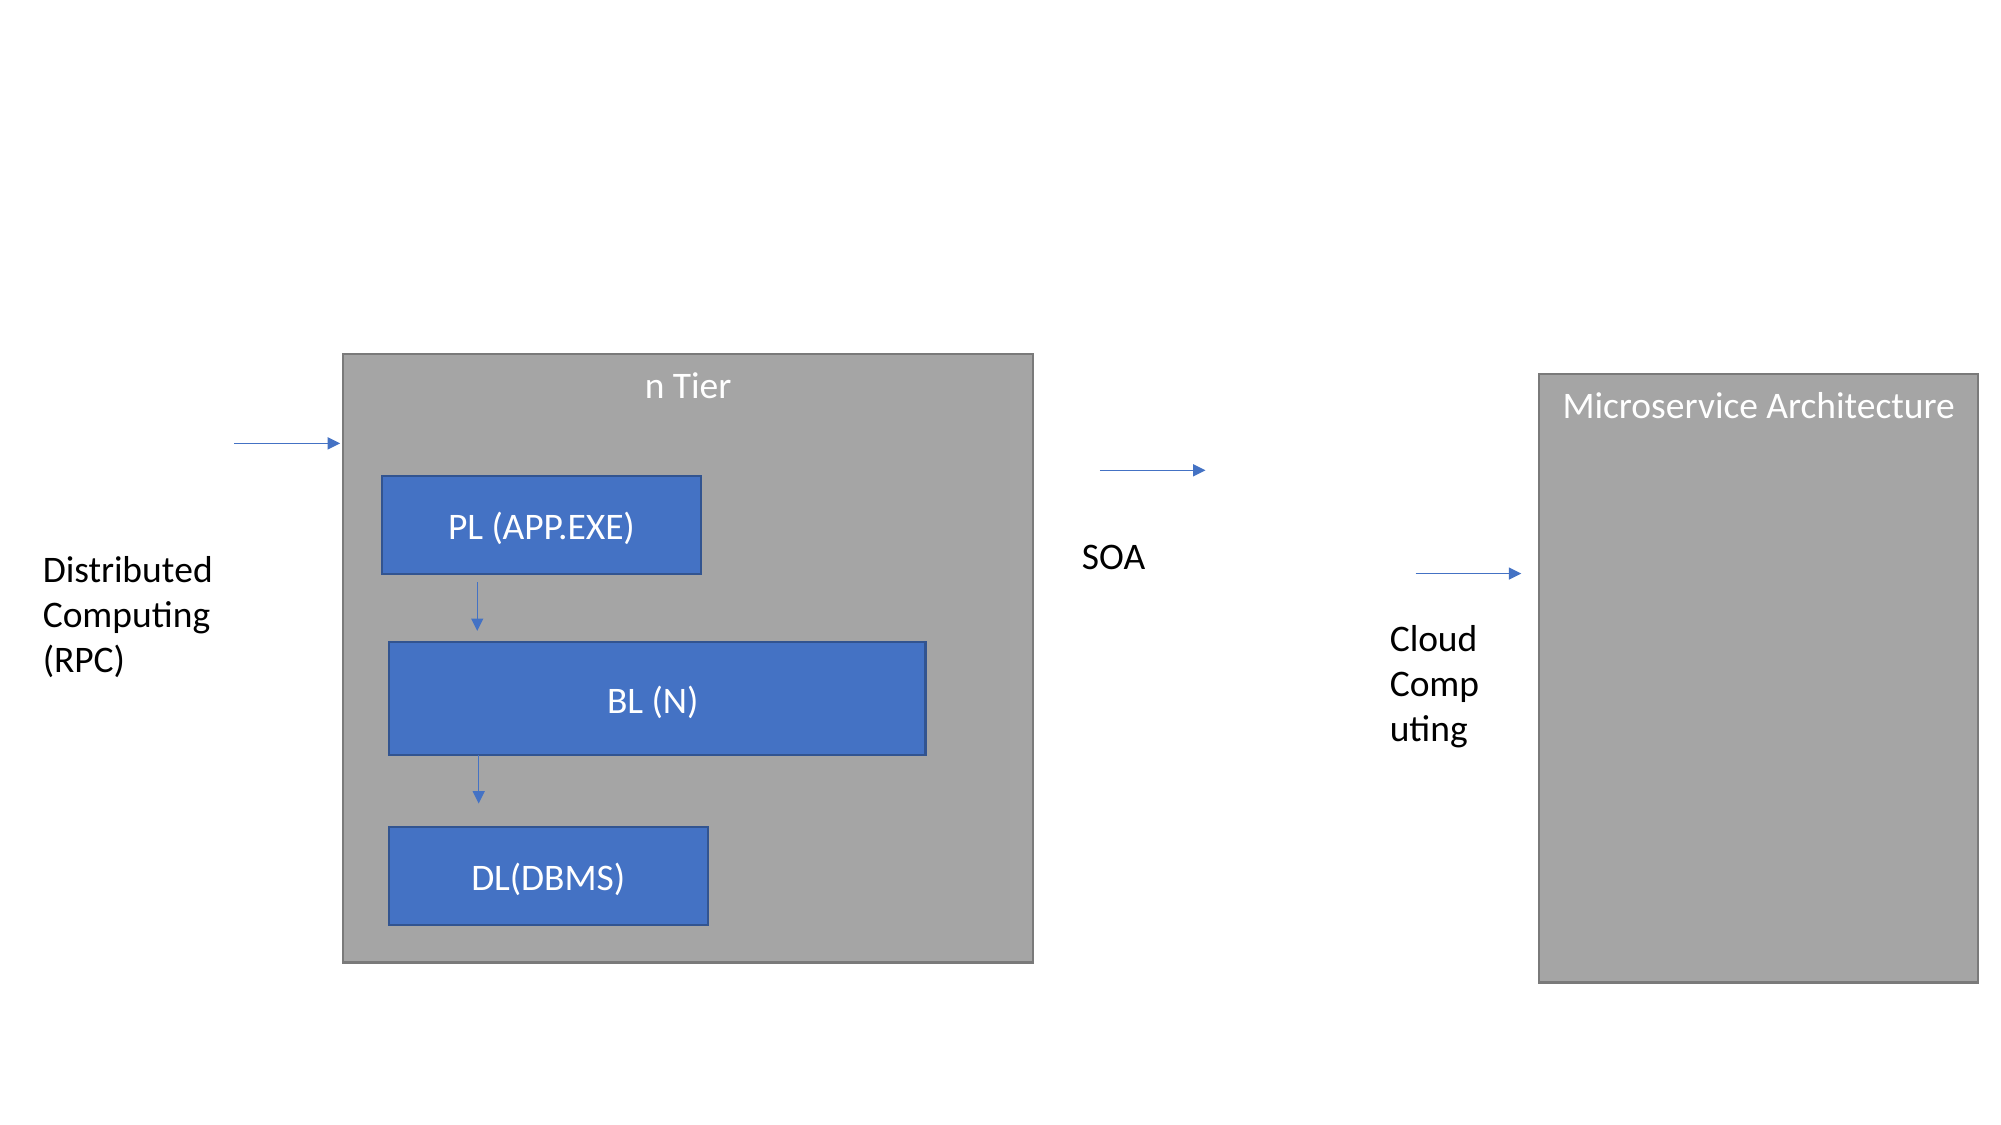

#
n Tier
Microservice Architecture
PL (APP.EXE)
SOA
Distributed Computing (RPC)
Cloud Computing
BL (N)
DL(DBMS)